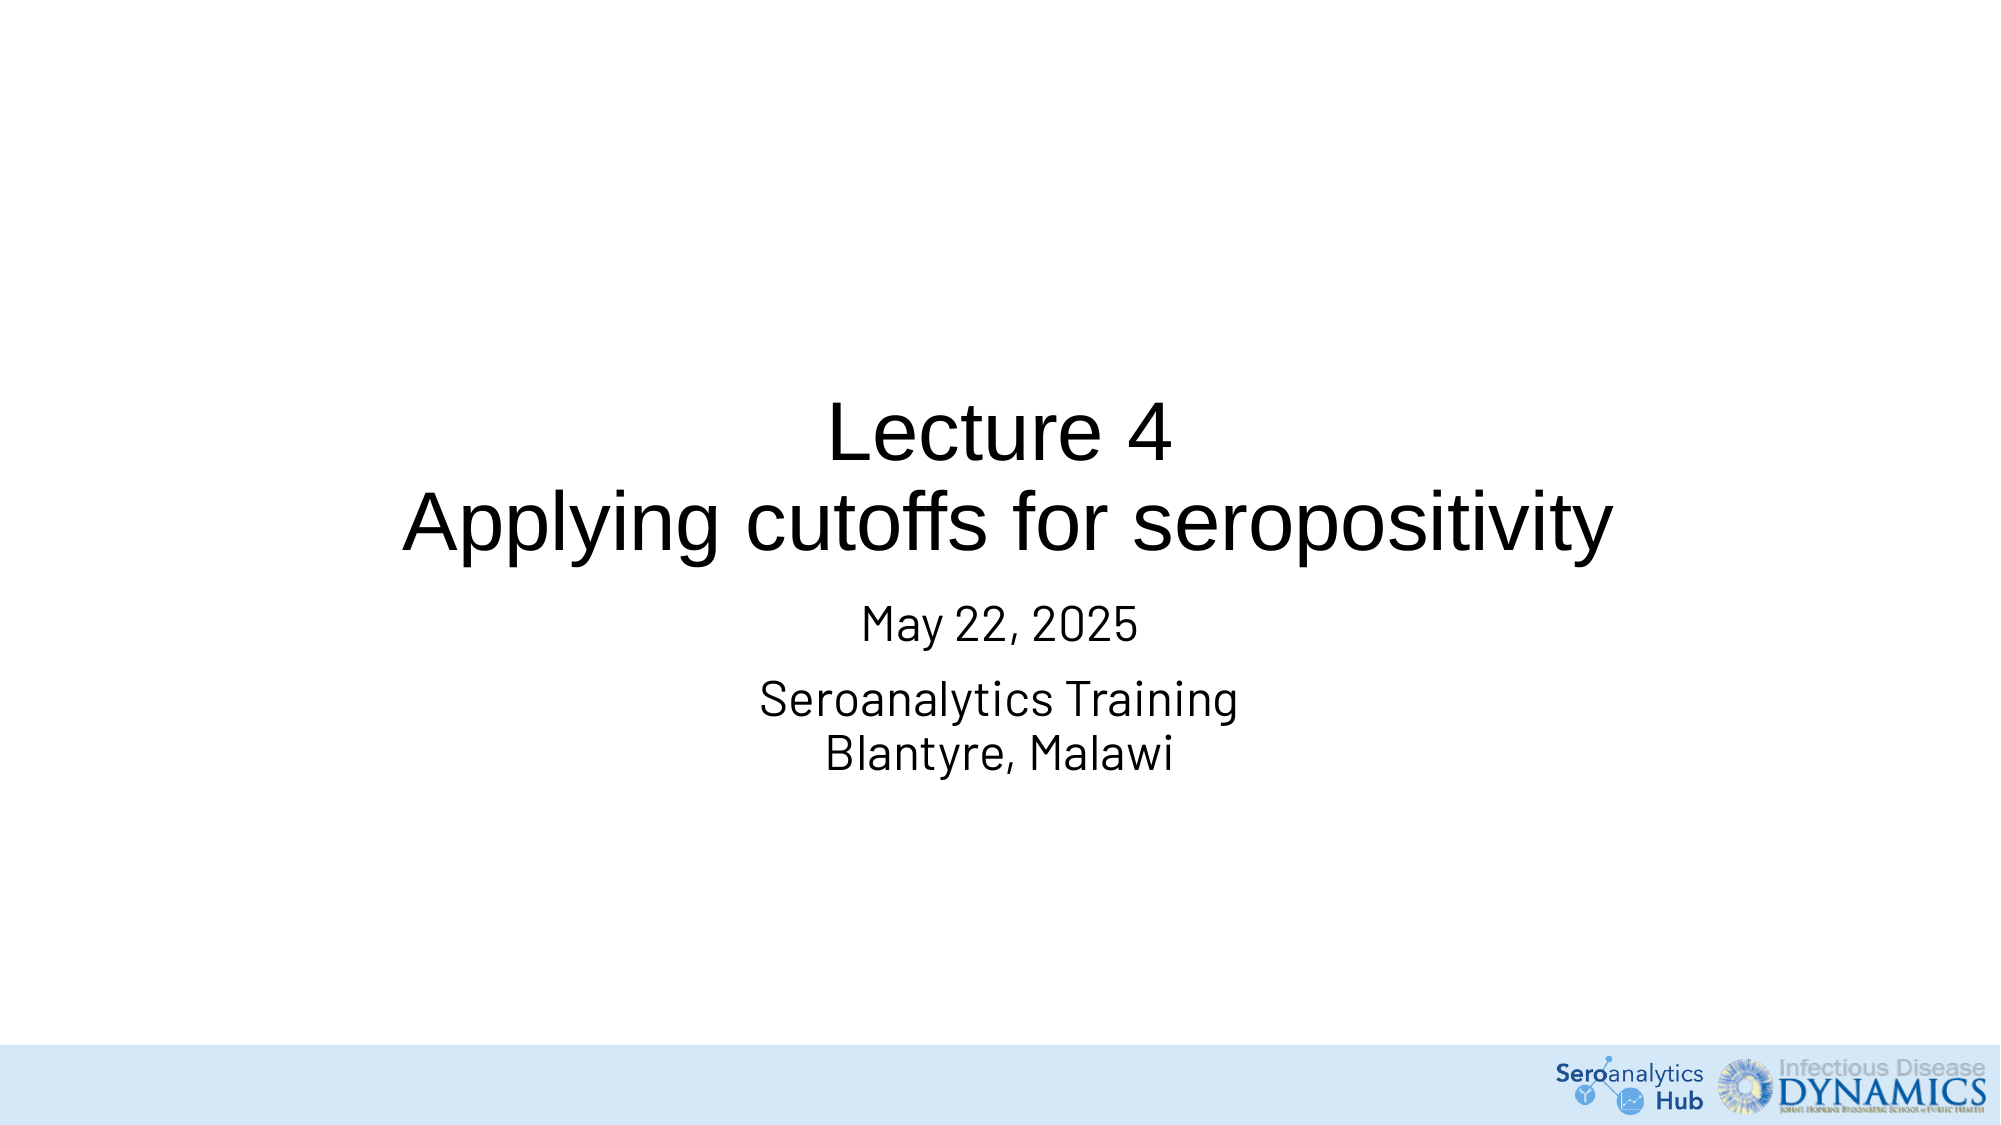

# Lecture 4 Applying cutoffs for seropositivity
May 22, 2025
Seroanalytics Training
Blantyre, Malawi